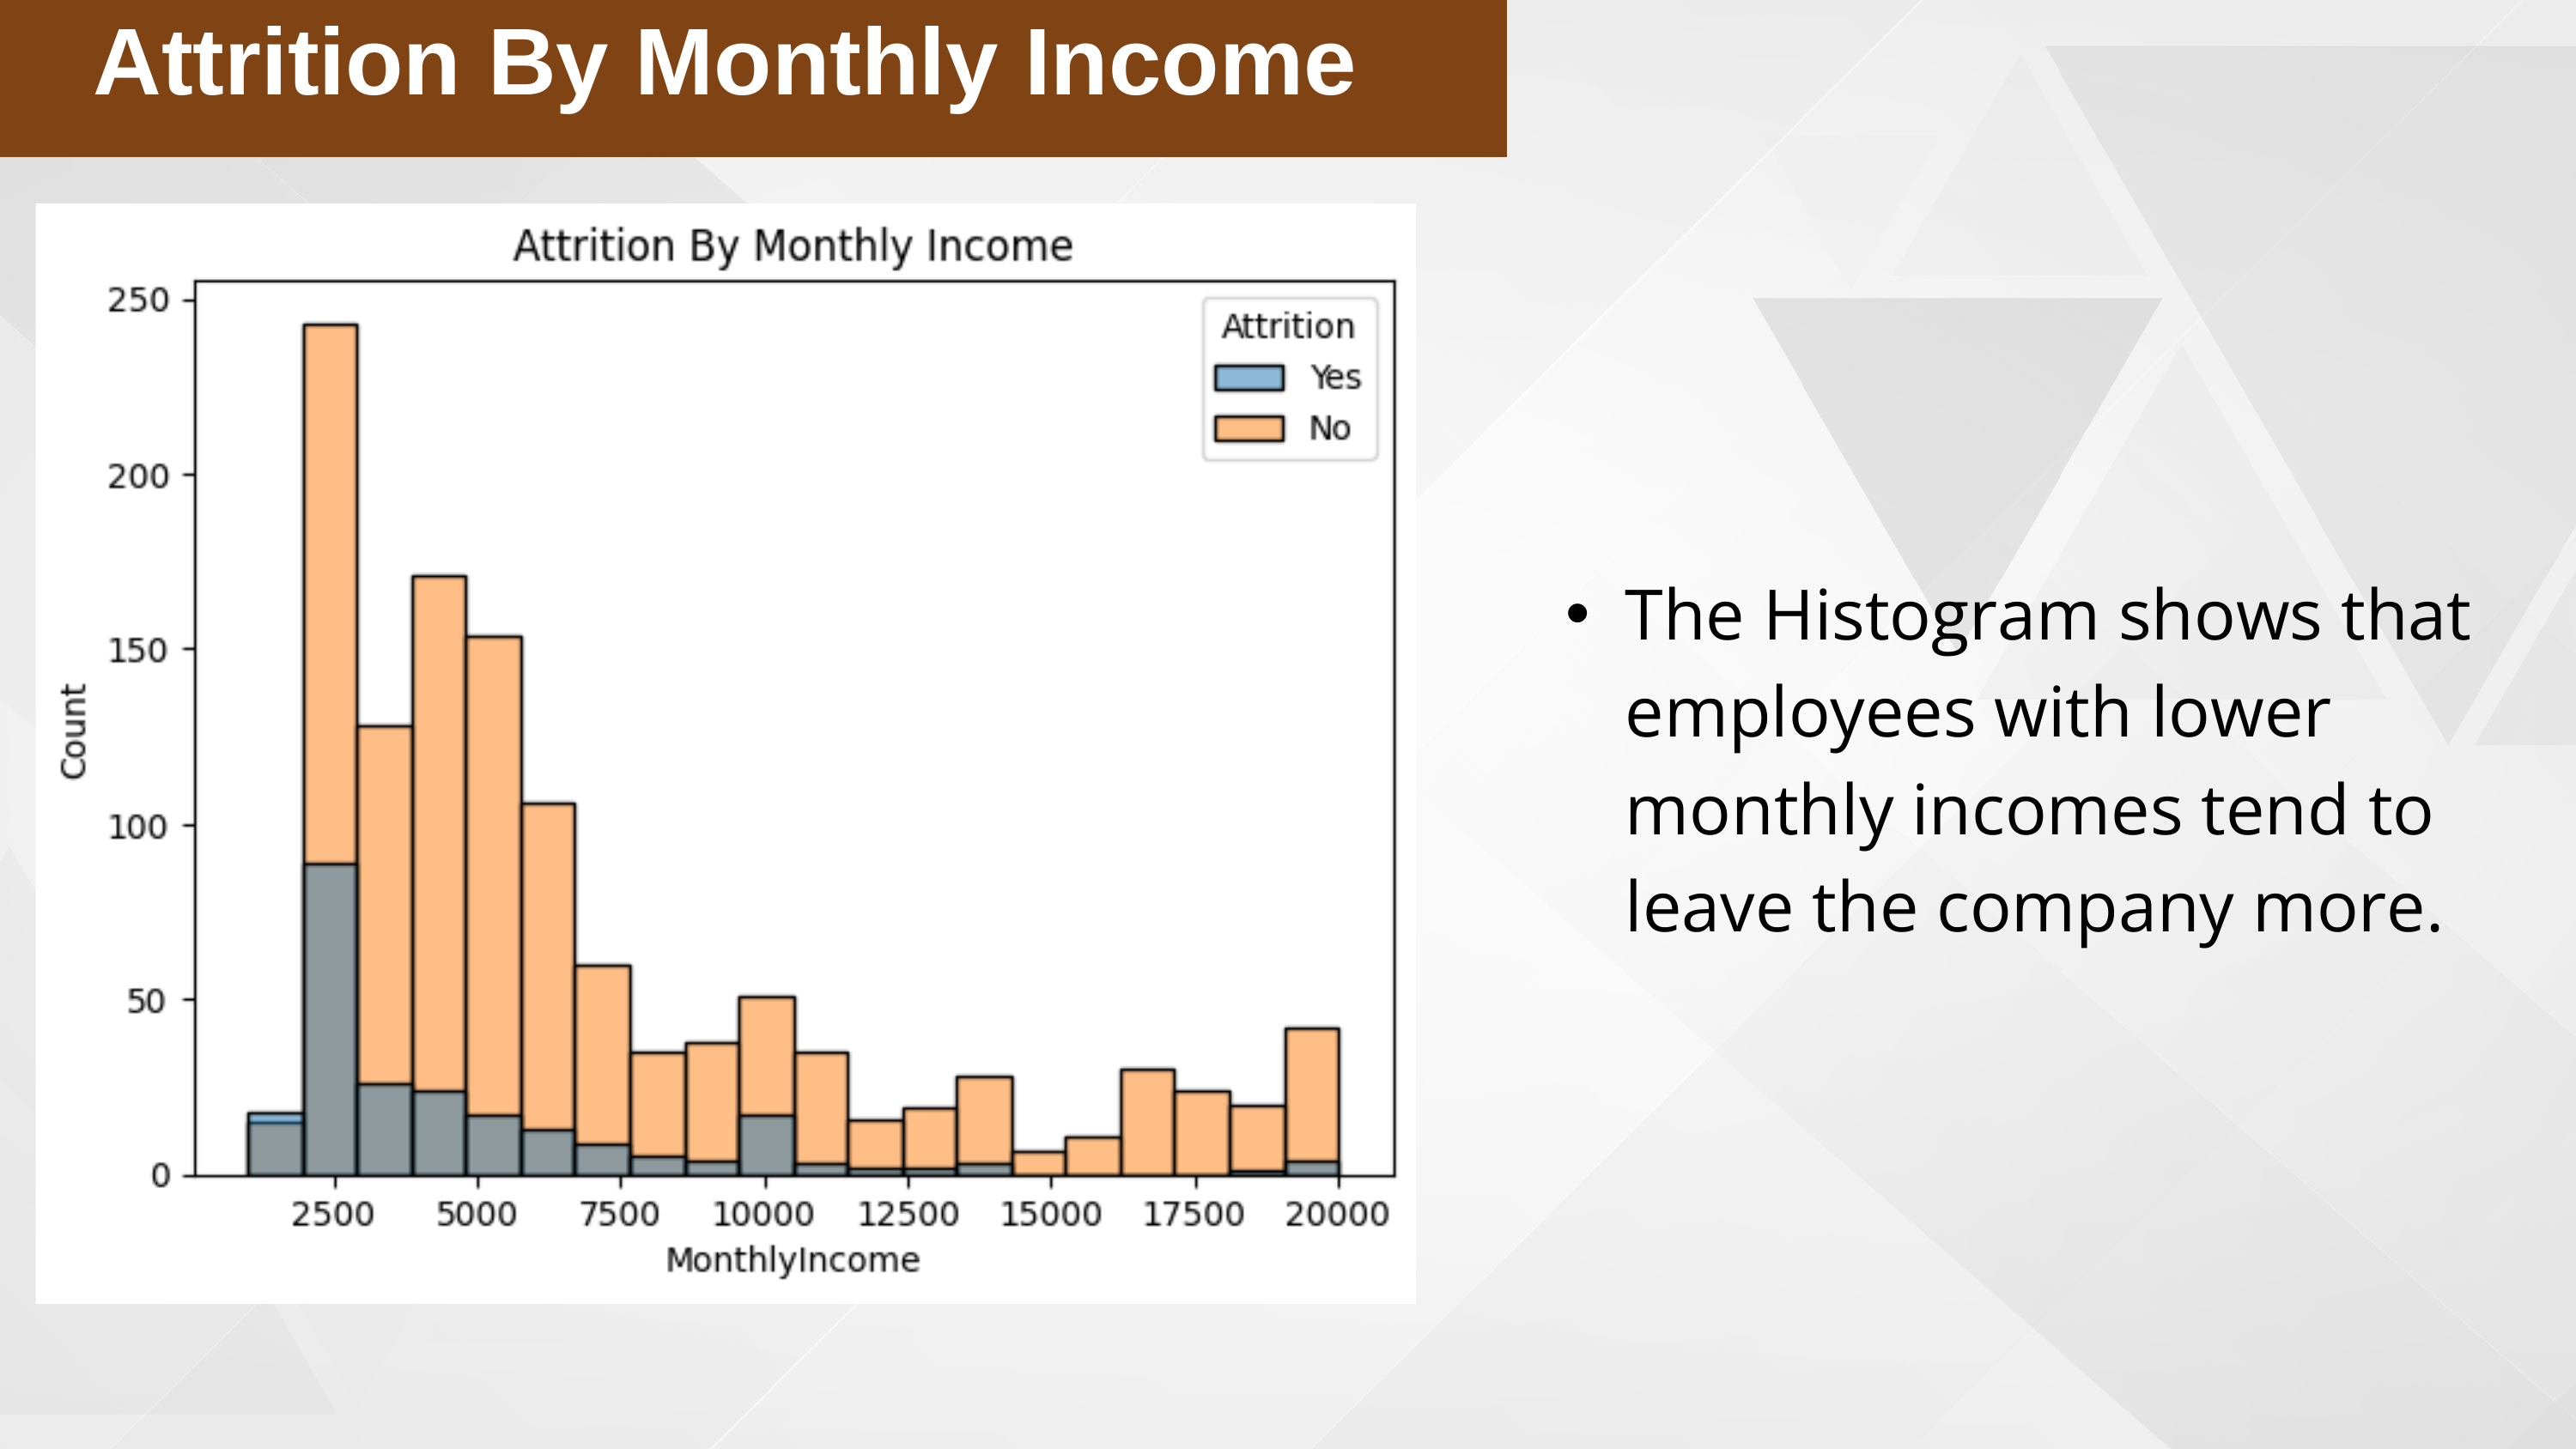

Attrition By Monthly Income

The Histogram shows that employees with lower monthly incomes tend to leave the company more.